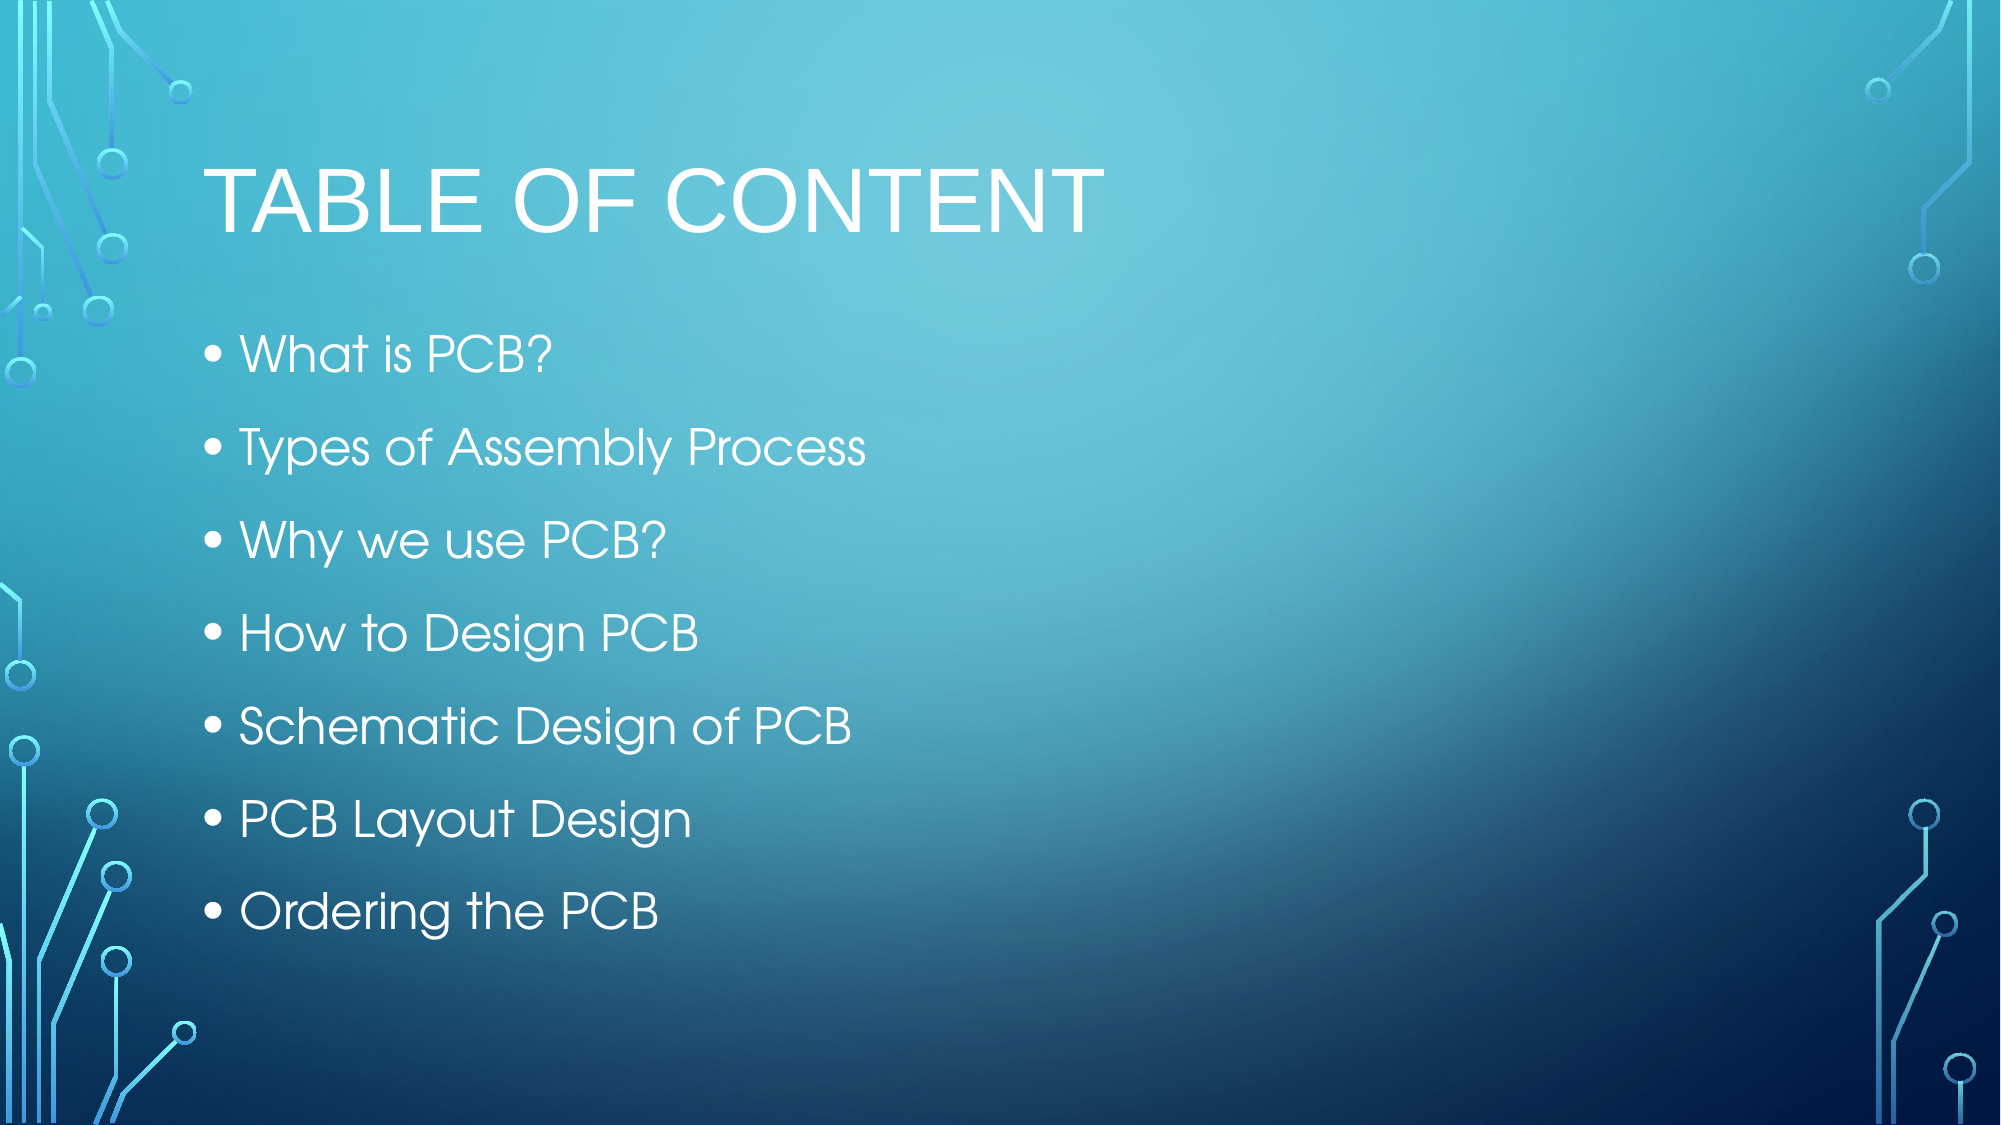

# Table of content
What is PCB?
Types of Assembly Process
Why we use PCB?
How to Design PCB
Schematic Design of PCB
PCB Layout Design
Ordering the PCB